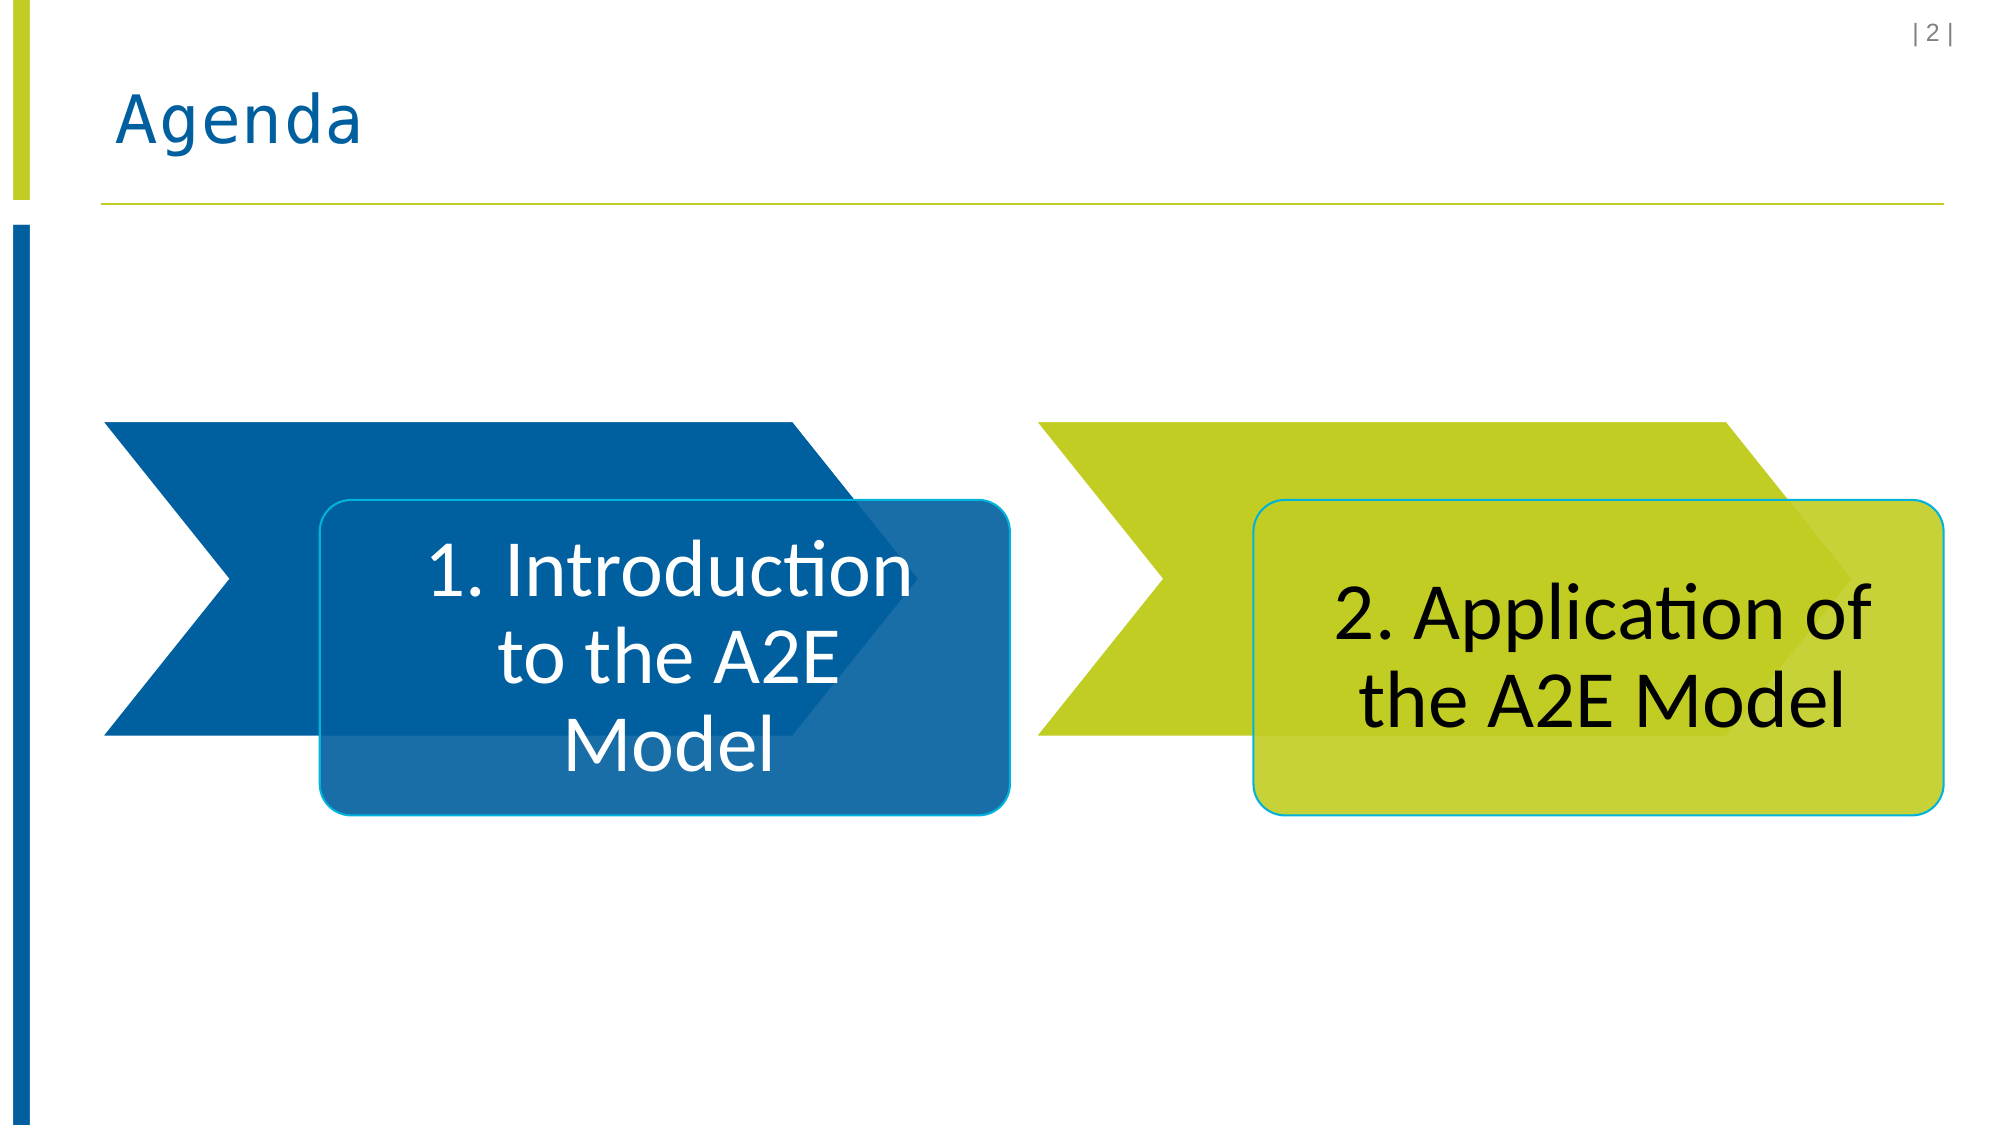

| 2 |
# Agenda
1. Introduction to the A2E Model
2. Application of the A2E Model